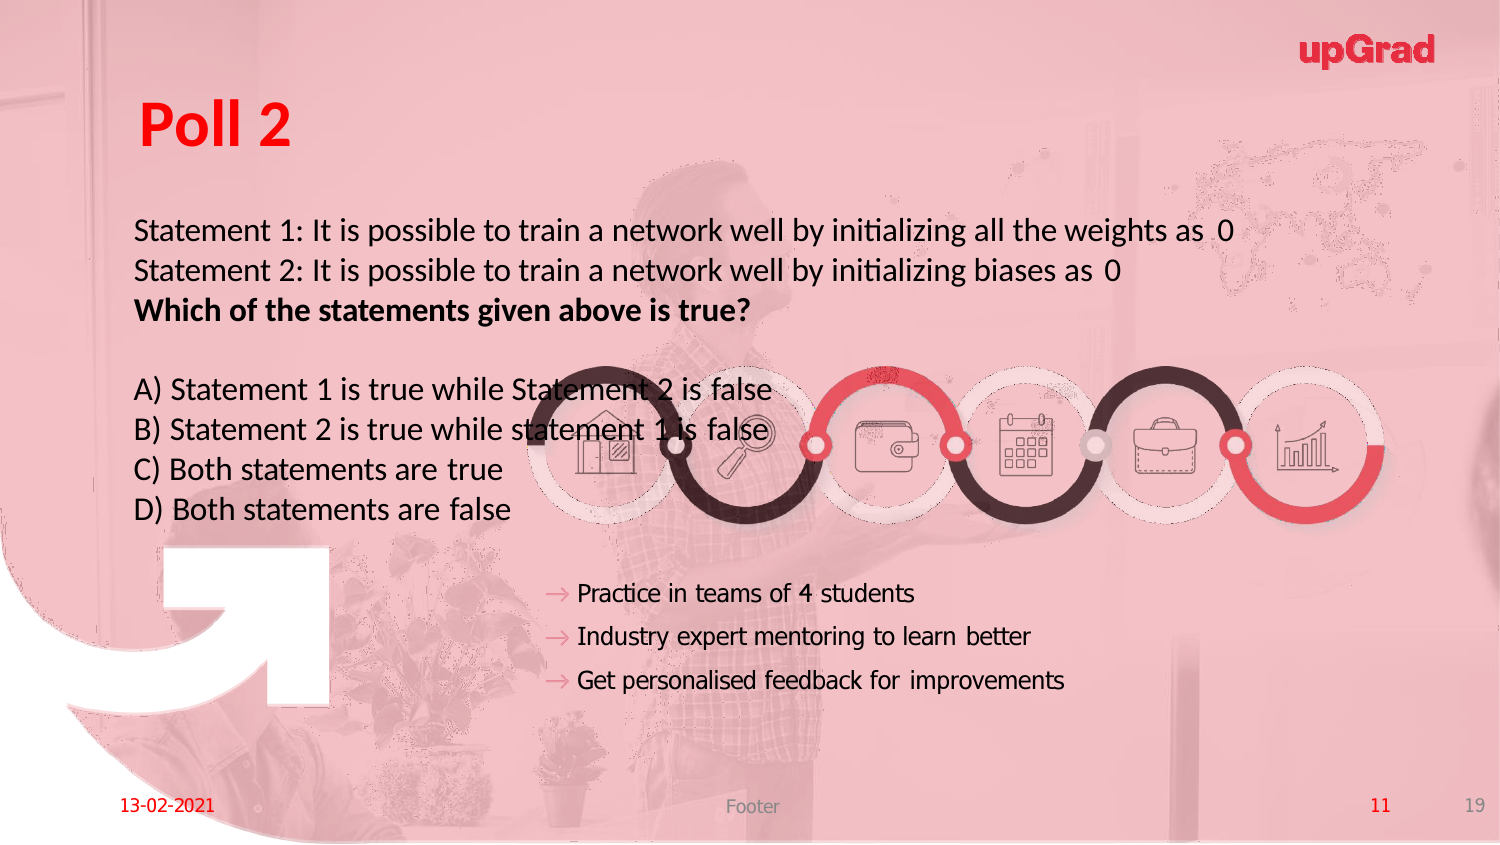

Poll 2
Statement 1: It is possible to train a network well by initializing all the weights as 0
Statement 2: It is possible to train a network well by initializing biases as 0
Which of the statements given above is true?

Statement 1 is true while Statement 2 is false
Statement 2 is true while statement 1 is false
Both statements are true
Both statements are false

Practice in teams of 4 students
Industry expert mentoring to learn better
Get personalised feedback for improvements
13-02-2021
11
19
Footer